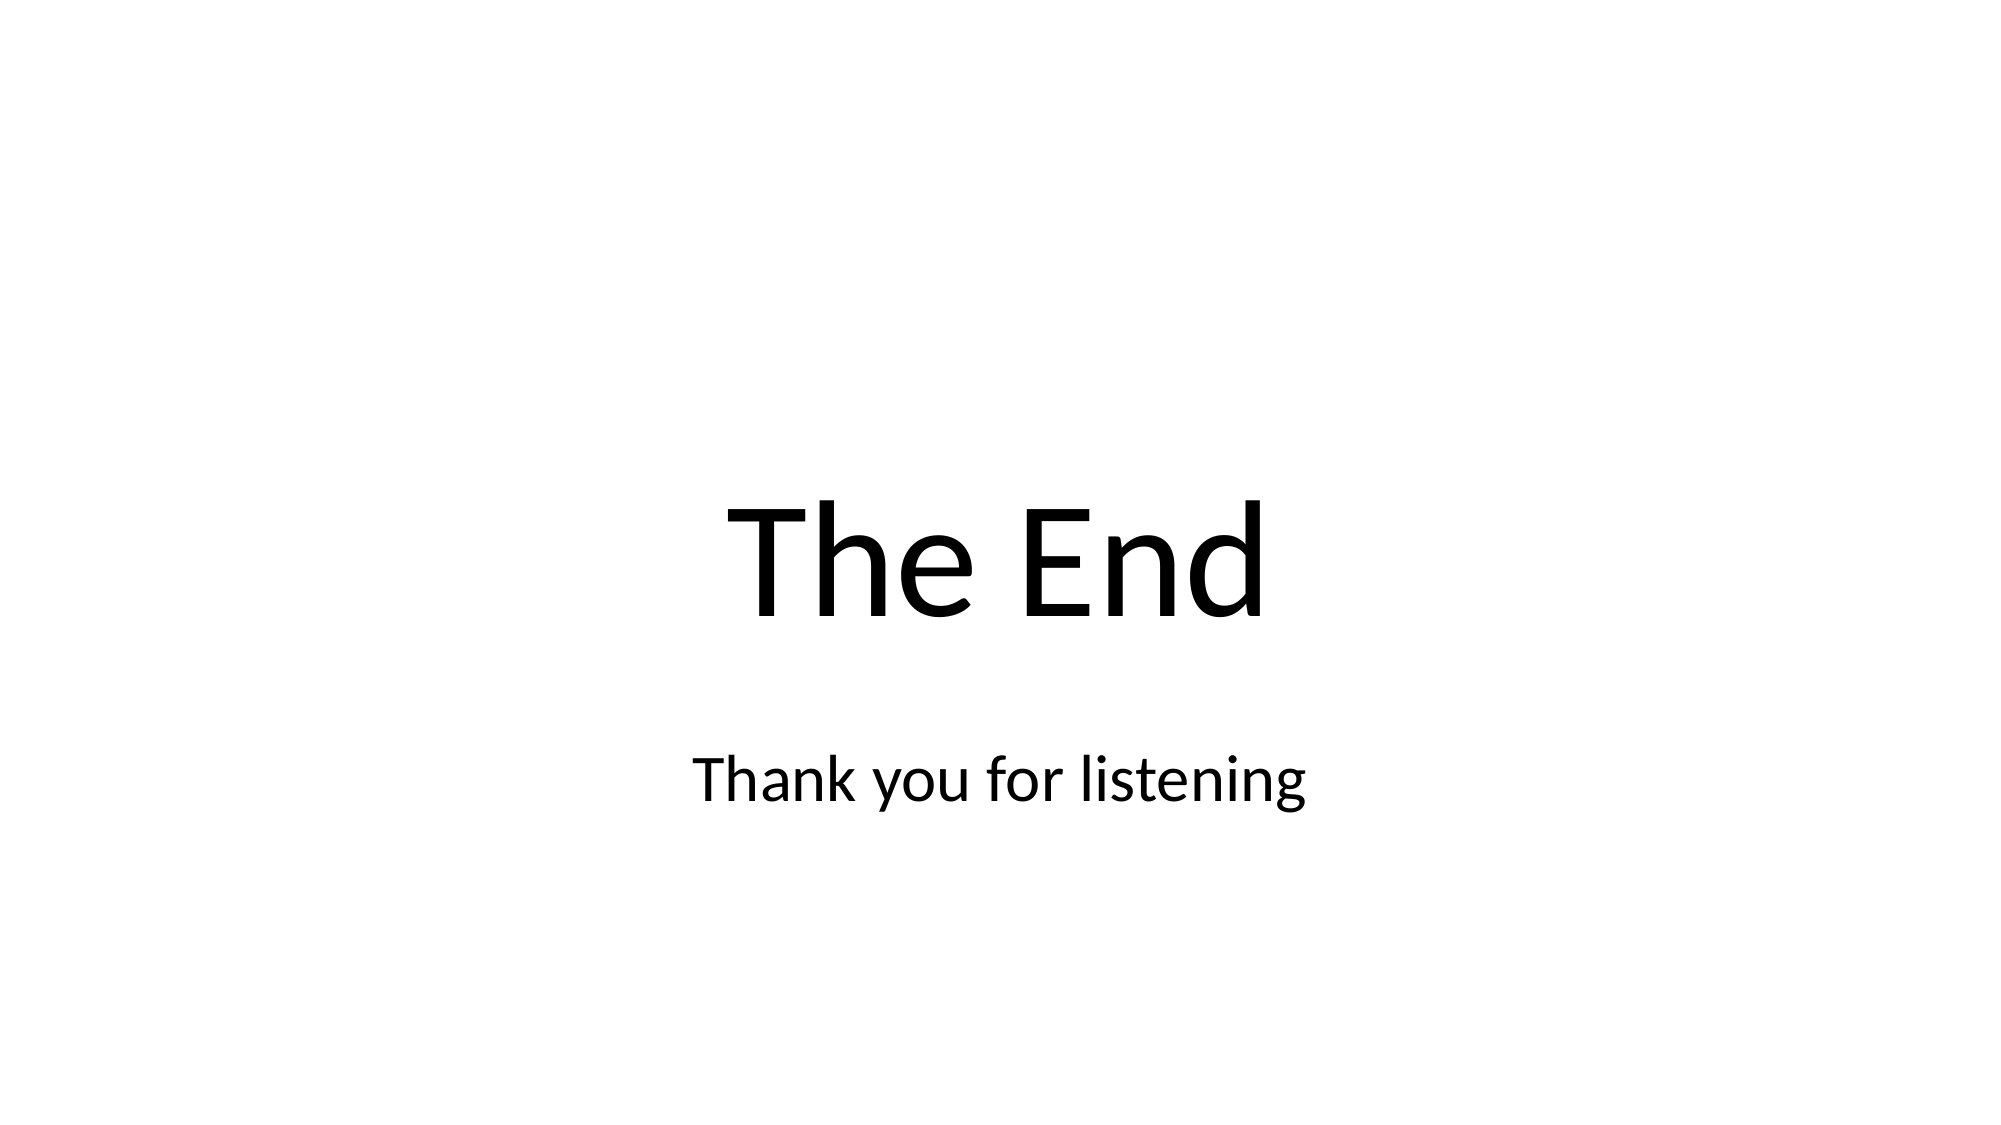

# The End
Thank you for listening